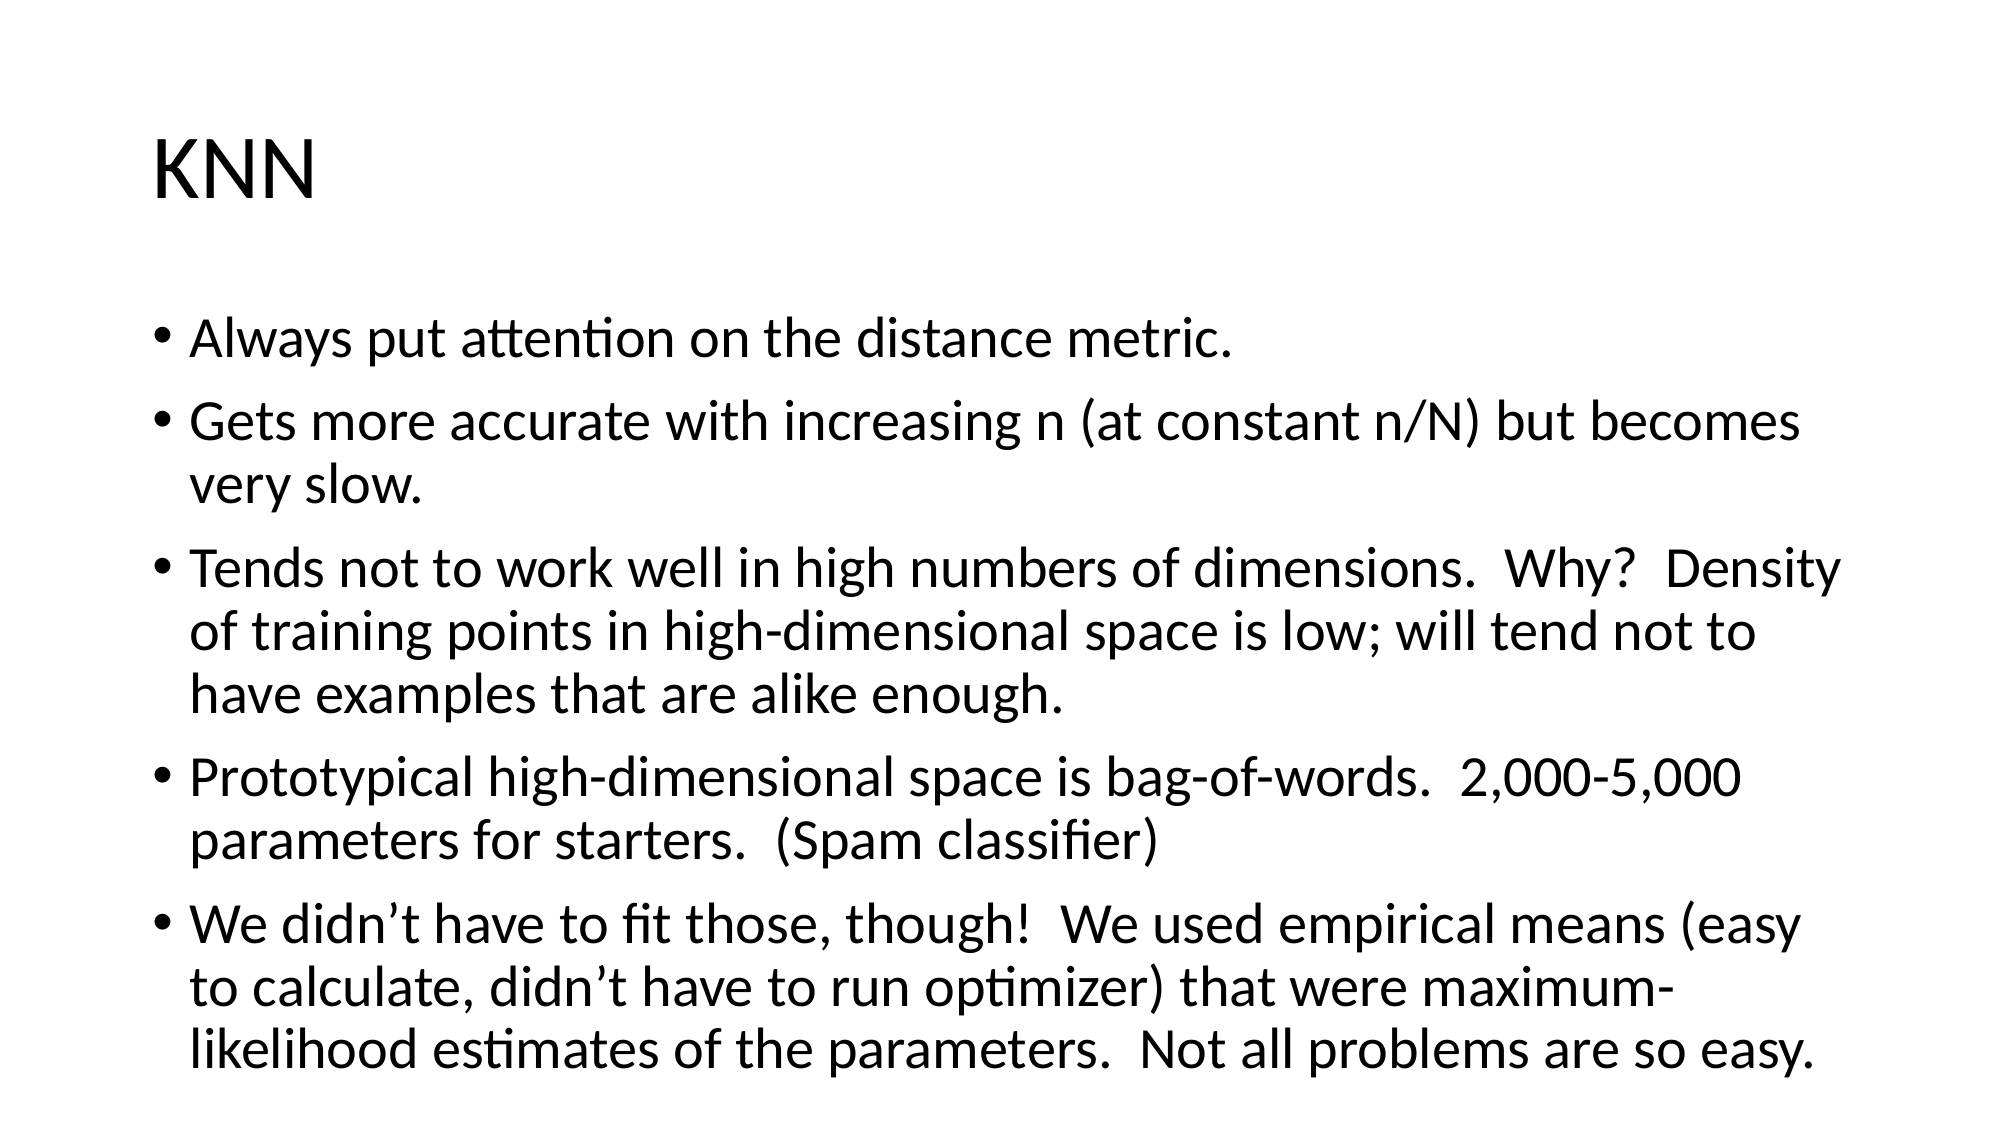

# KNN
Always put attention on the distance metric.
Gets more accurate with increasing n (at constant n/N) but becomes very slow.
Tends not to work well in high numbers of dimensions.  Why?  Density of training points in high-dimensional space is low; will tend not to have examples that are alike enough.
Prototypical high-dimensional space is bag-of-words.  2,000-5,000  parameters for starters.  (Spam classifier)
We didn’t have to fit those, though!  We used empirical means (easy to calculate, didn’t have to run optimizer) that were maximum-likelihood estimates of the parameters.  Not all problems are so easy.